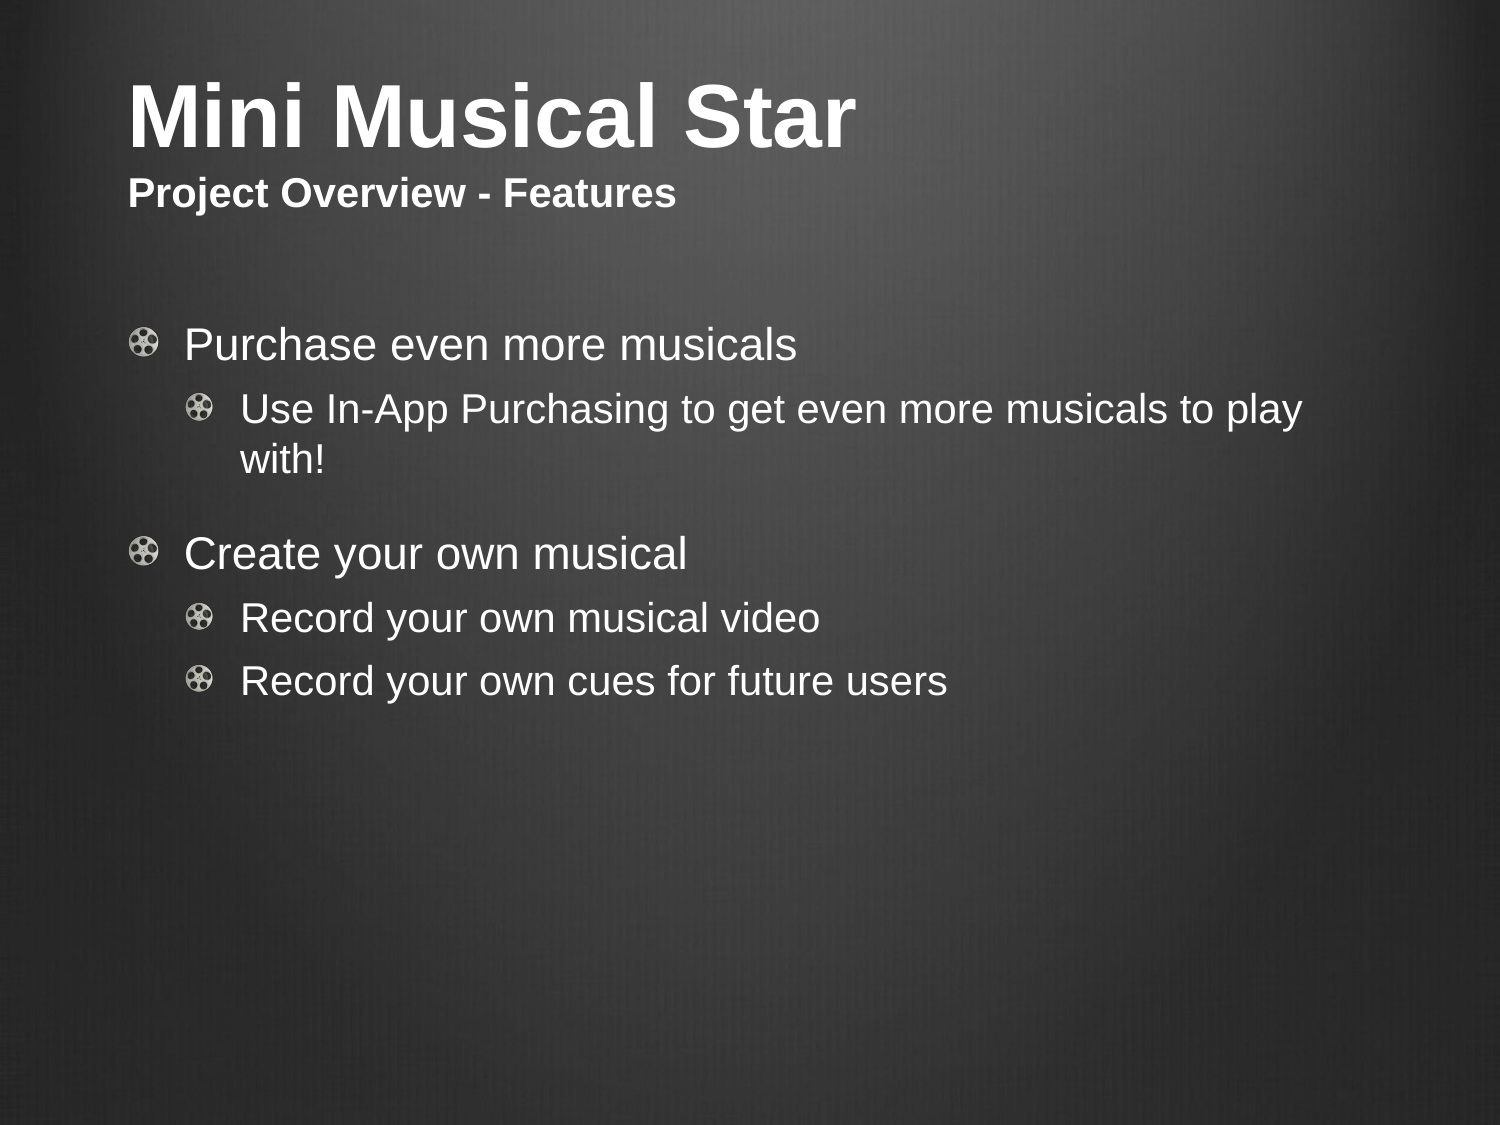

# Mini Musical Star Project Overview - Features
Purchase even more musicals
Use In-App Purchasing to get even more musicals to play with!
Create your own musical
Record your own musical video
Record your own cues for future users